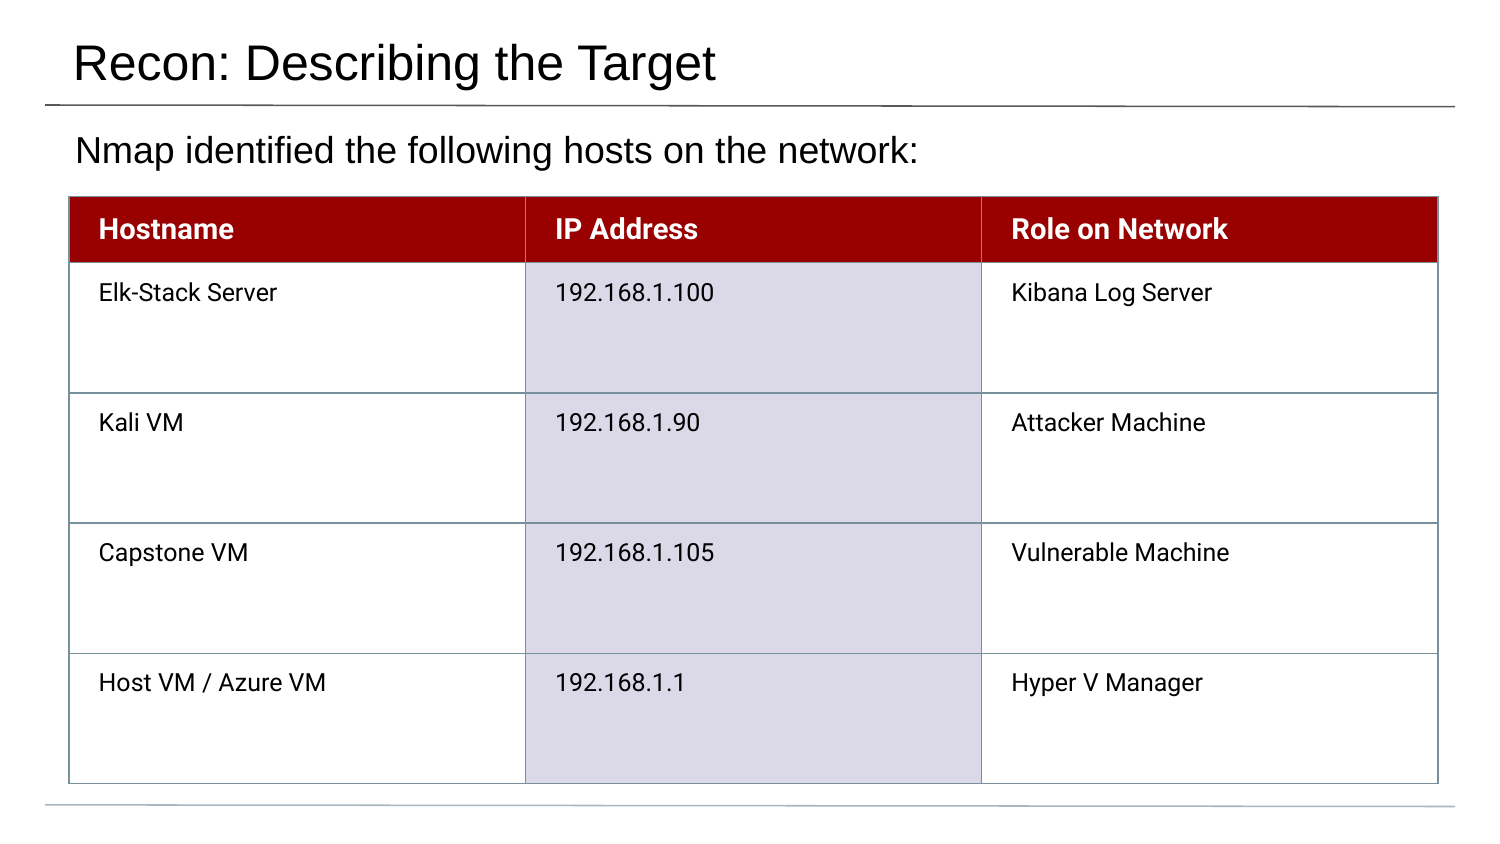

# Recon: Describing the Target
Nmap identified the following hosts on the network:
| Hostname | IP Address | Role on Network |
| --- | --- | --- |
| Elk-Stack Server | 192.168.1.100 | Kibana Log Server |
| Kali VM | 192.168.1.90 | Attacker Machine |
| Capstone VM | 192.168.1.105 | Vulnerable Machine |
| Host VM / Azure VM | 192.168.1.1 | Hyper V Manager |